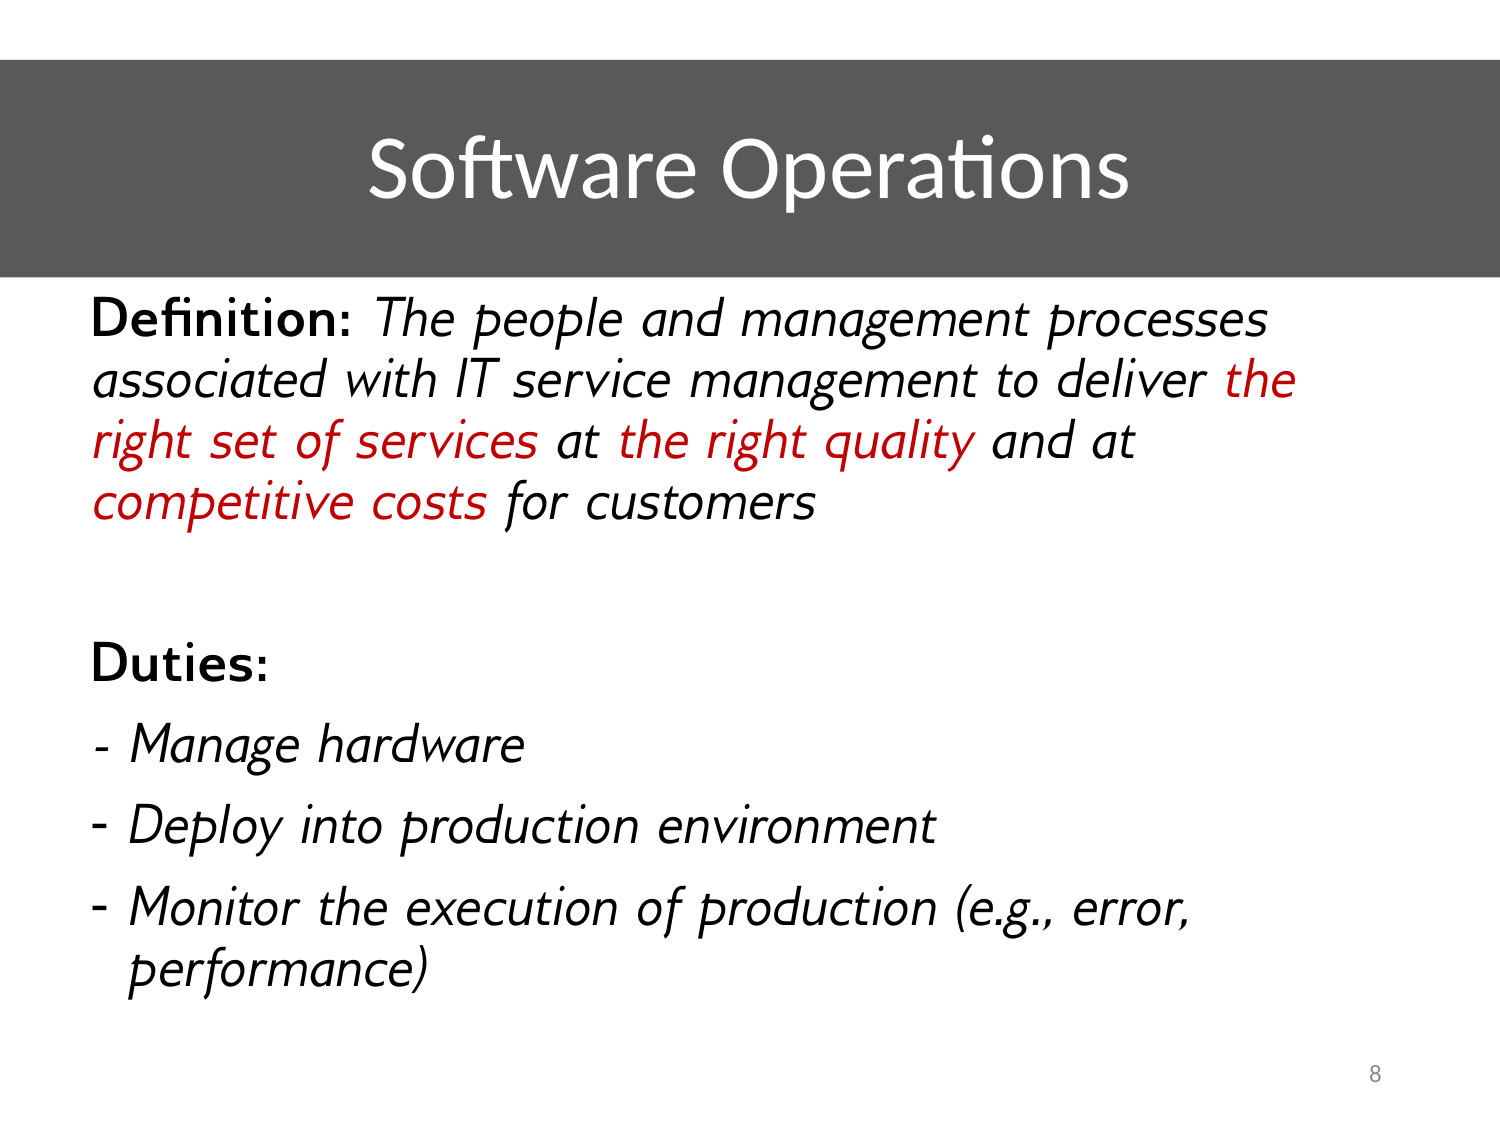

# Software Operations
Definition: The people and management processes associated with IT service management to deliver the right set of services at the right quality and at competitive costs for customers

Duties:
- Manage hardware
Deploy into production environment
Monitor the execution of production (e.g., error, performance)

8